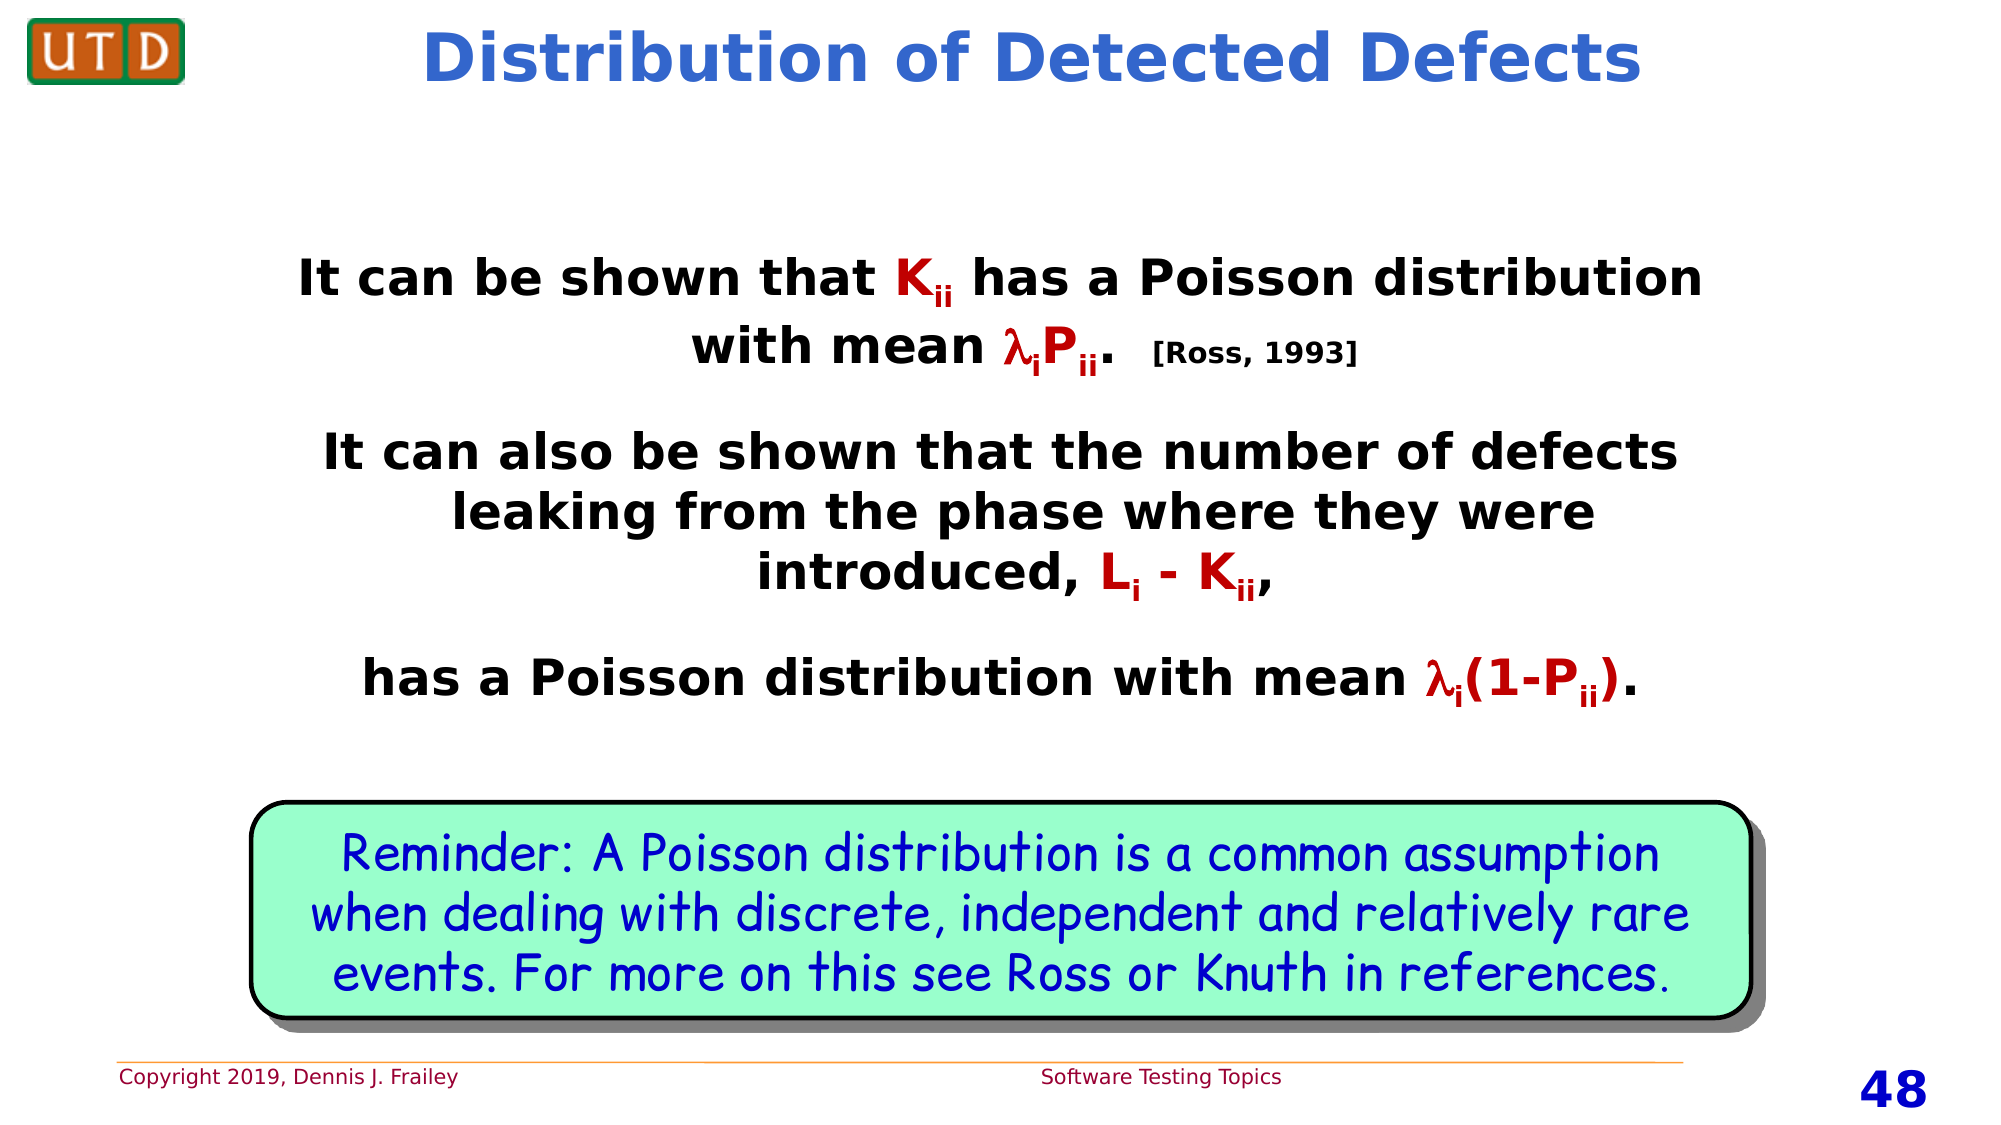

# Distribution of Detected Defects
It can be shown that Kii has a Poisson distribution with mean λiPii.  [Ross, 1993]
It can also be shown that the number of defects leaking from the phase where they were introduced, Li - Kii,
has a Poisson distribution with mean λi(1-Pii).

Reminder: A Poisson distribution is a common assumption when dealing with discrete, independent and relatively rare events. For more on this see Ross or Knuth in references.